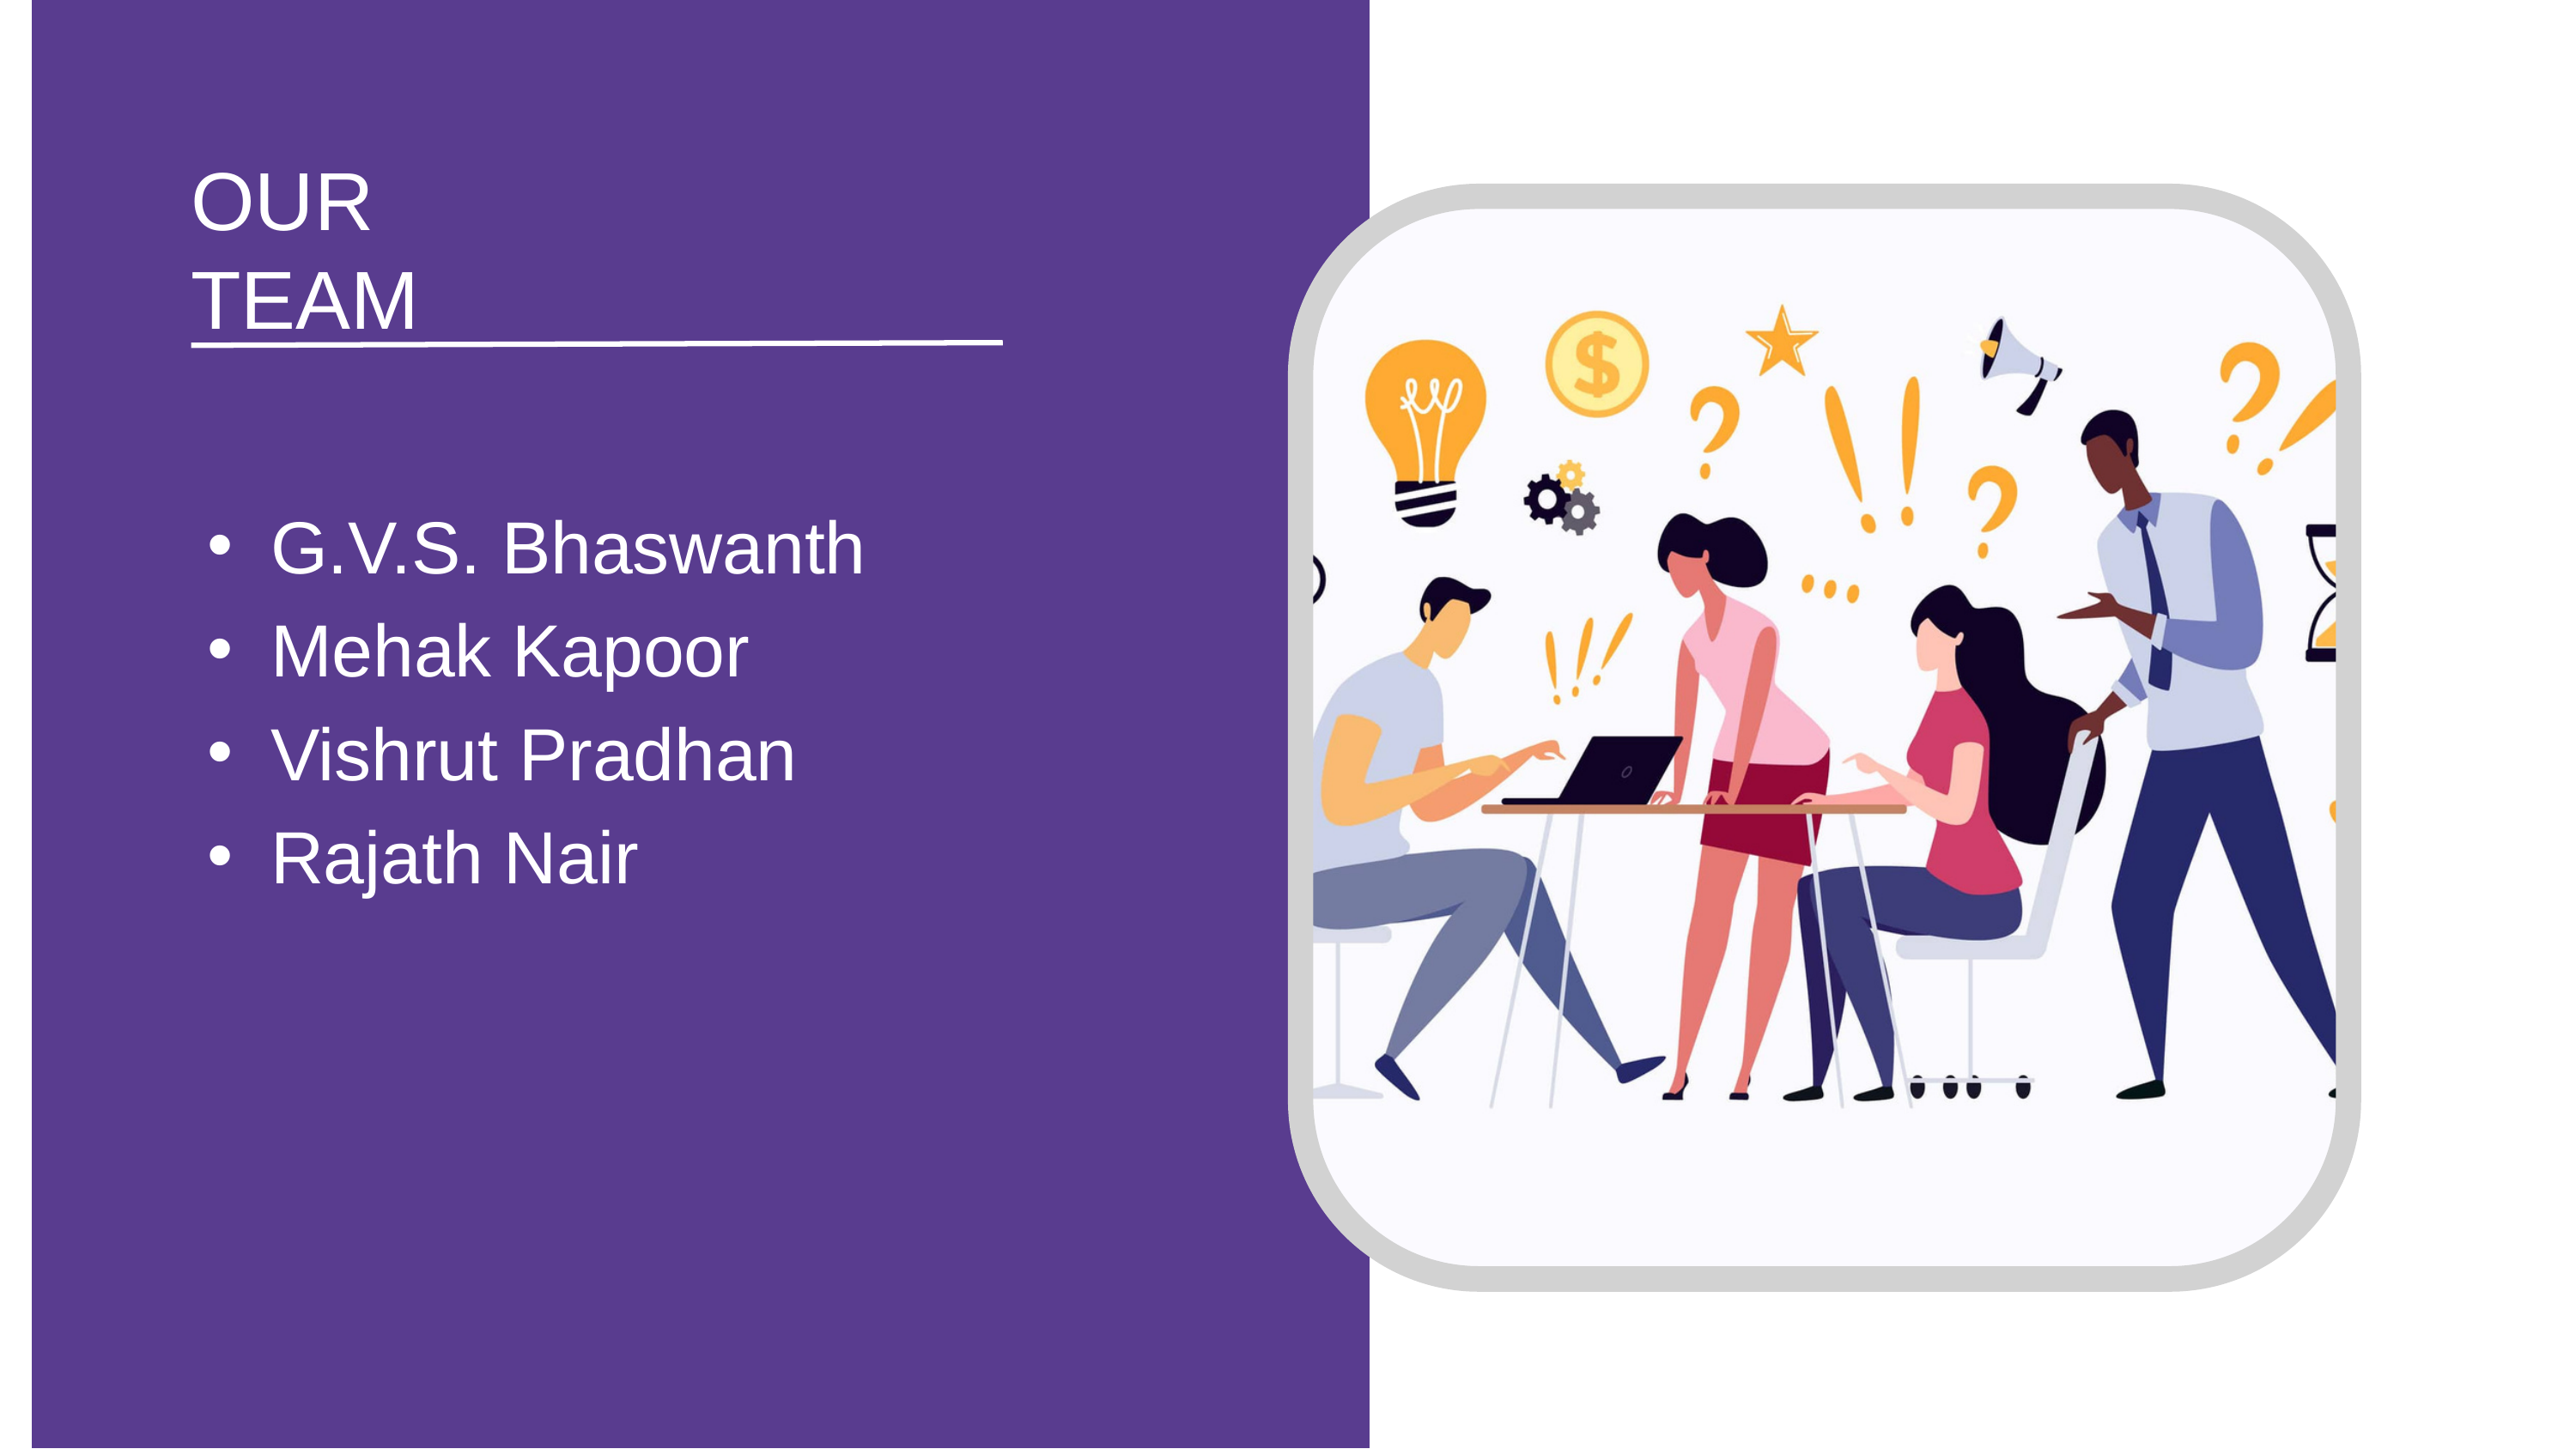

OUR

TEAM

G.V.S. Bhaswanth
Mehak Kapoor
Vishrut Pradhan
Rajath Nair